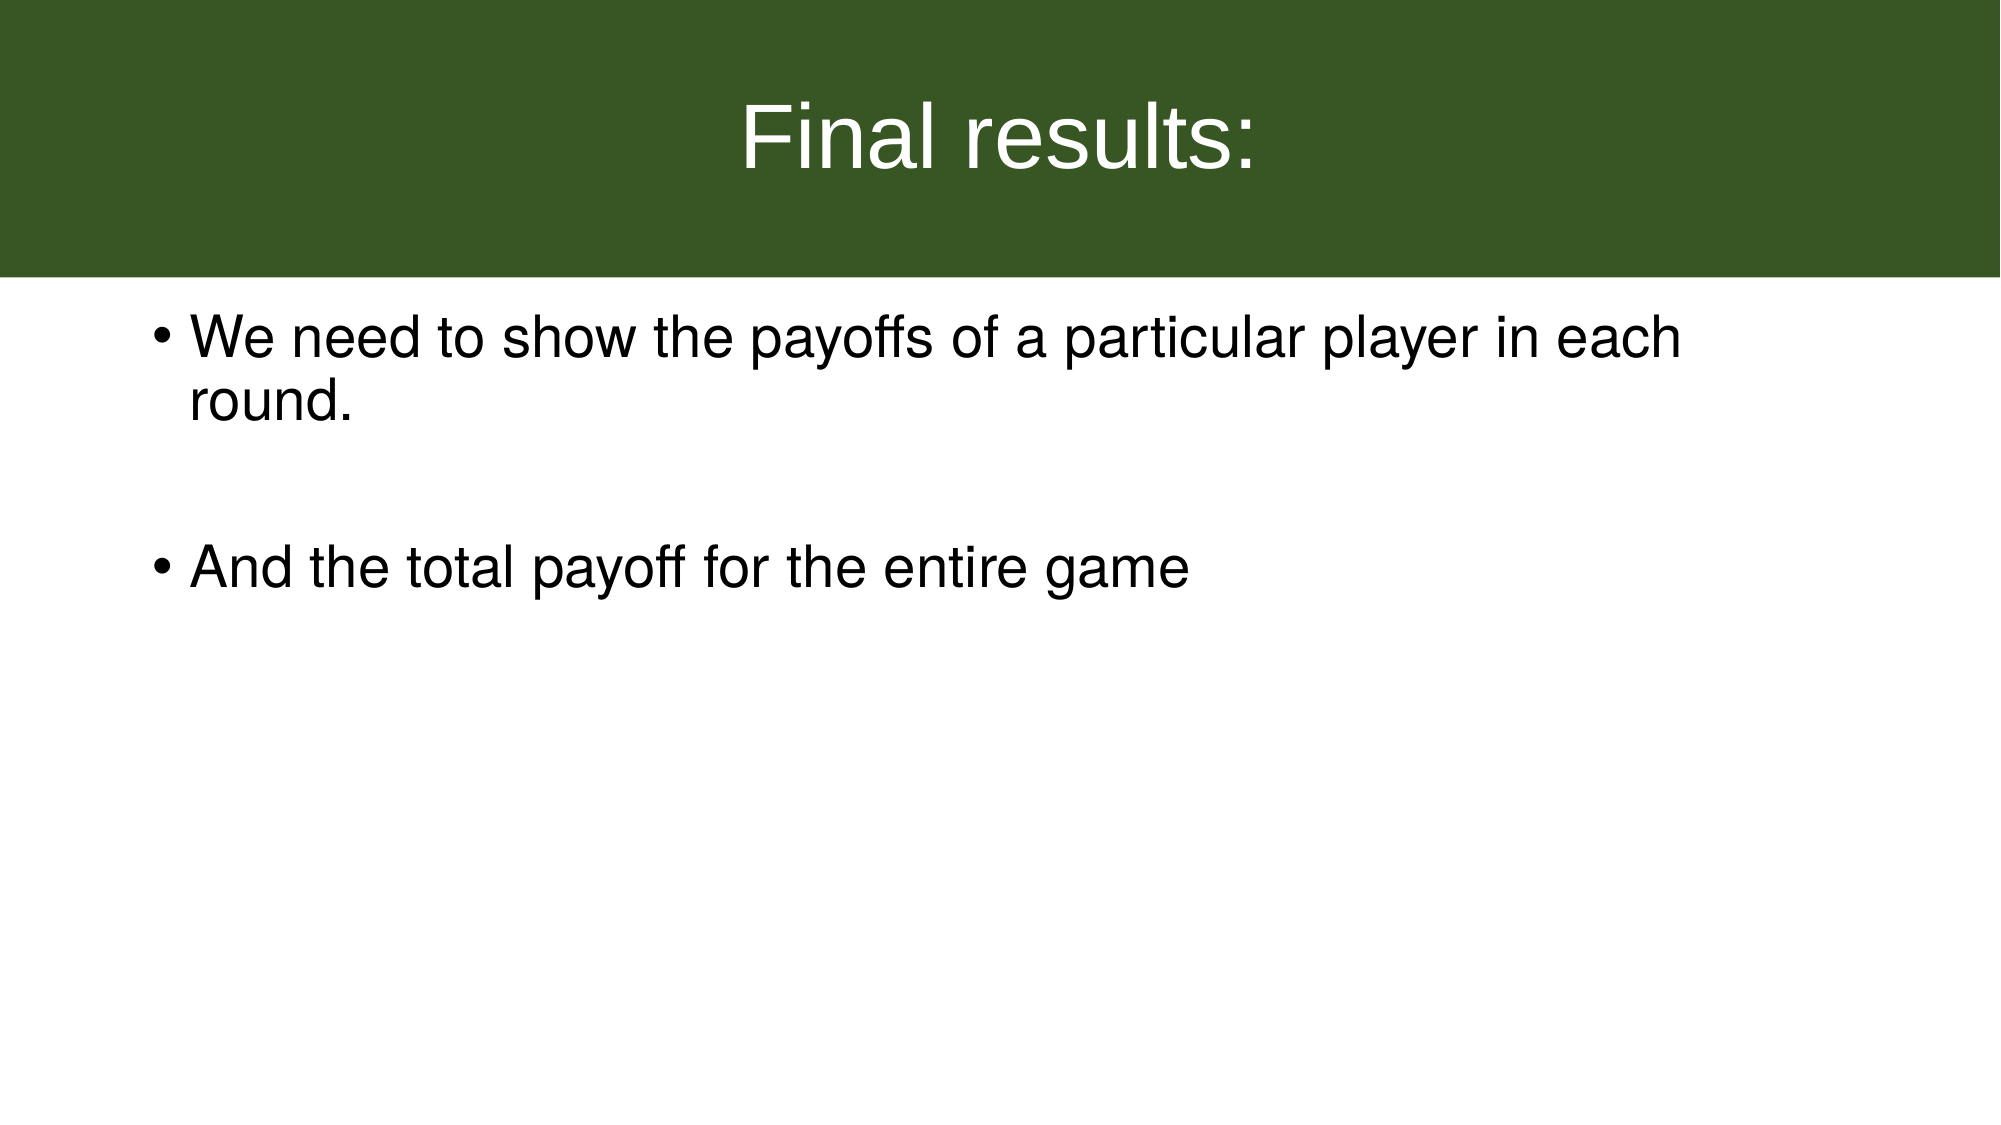

# Final results:
We need to show the payoffs of a particular player in each round.

And the total payoff for the entire game